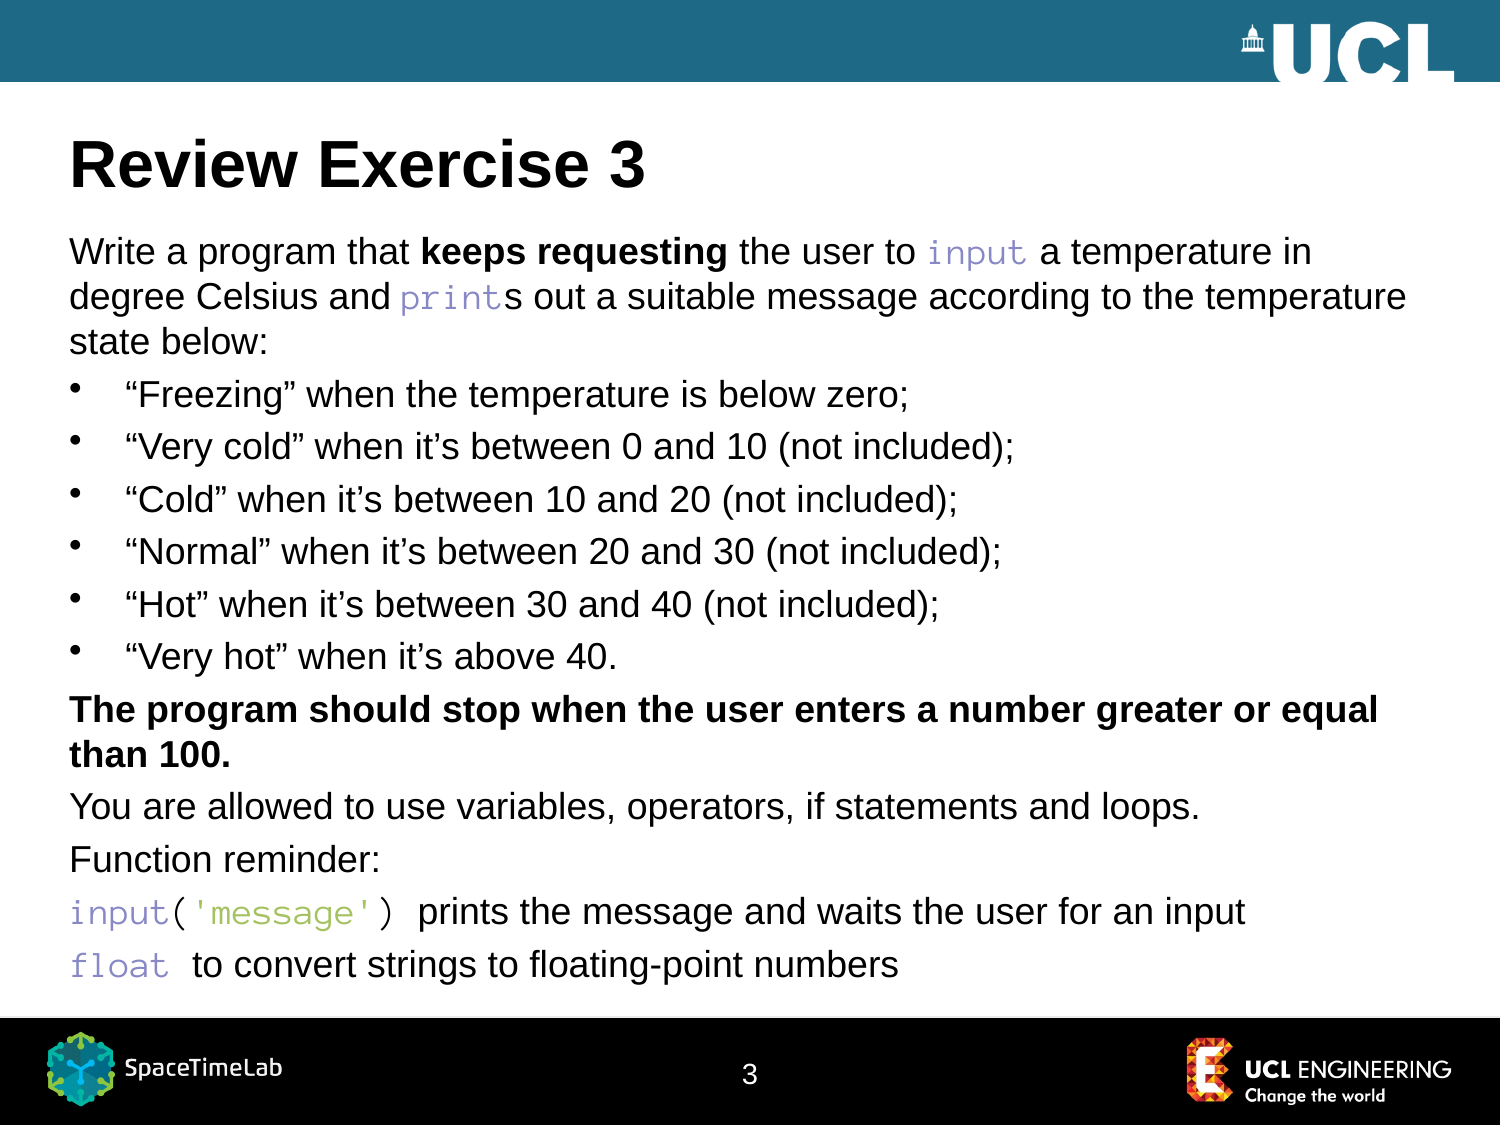

# Review Exercise 3
Write a program that keeps requesting the user to input a temperature in degree Celsius and prints out a suitable message according to the temperature state below:
“Freezing” when the temperature is below zero;
“Very cold” when it’s between 0 and 10 (not included);
“Cold” when it’s between 10 and 20 (not included);
“Normal” when it’s between 20 and 30 (not included);
“Hot” when it’s between 30 and 40 (not included);
“Very hot” when it’s above 40.
The program should stop when the user enters a number greater or equal than 100.
You are allowed to use variables, operators, if statements and loops.
Function reminder:
input('message') prints the message and waits the user for an input
float to convert strings to floating-point numbers
4